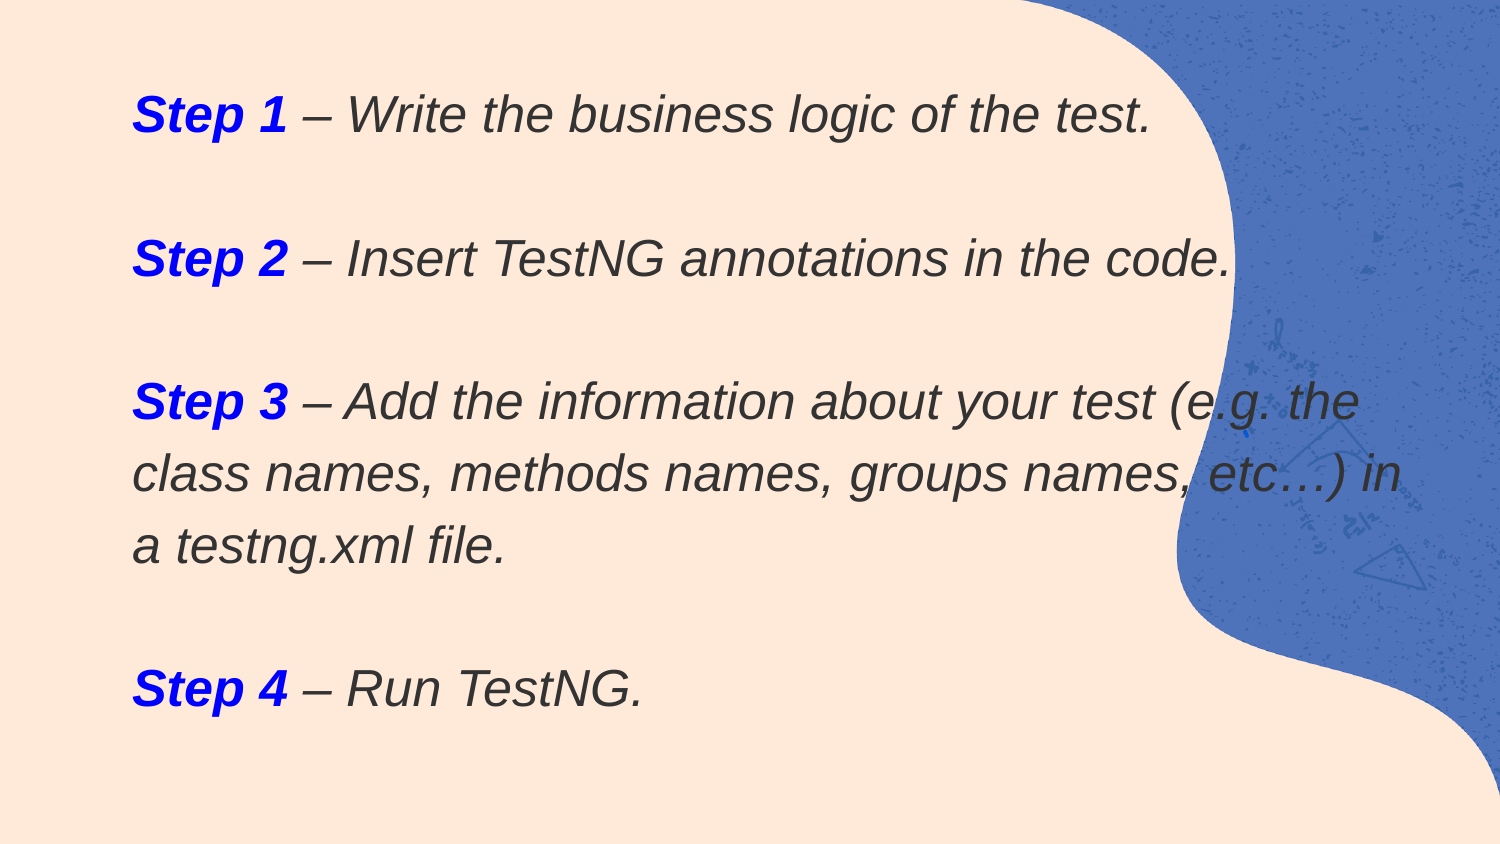

Step 1 – Write the business logic of the test.

Step 2 – Insert TestNG annotations in the code.

Step 3 – Add the information about your test (e.g. the class names, methods names, groups names, etc…) in a testng.xml file.

Step 4 – Run TestNG.